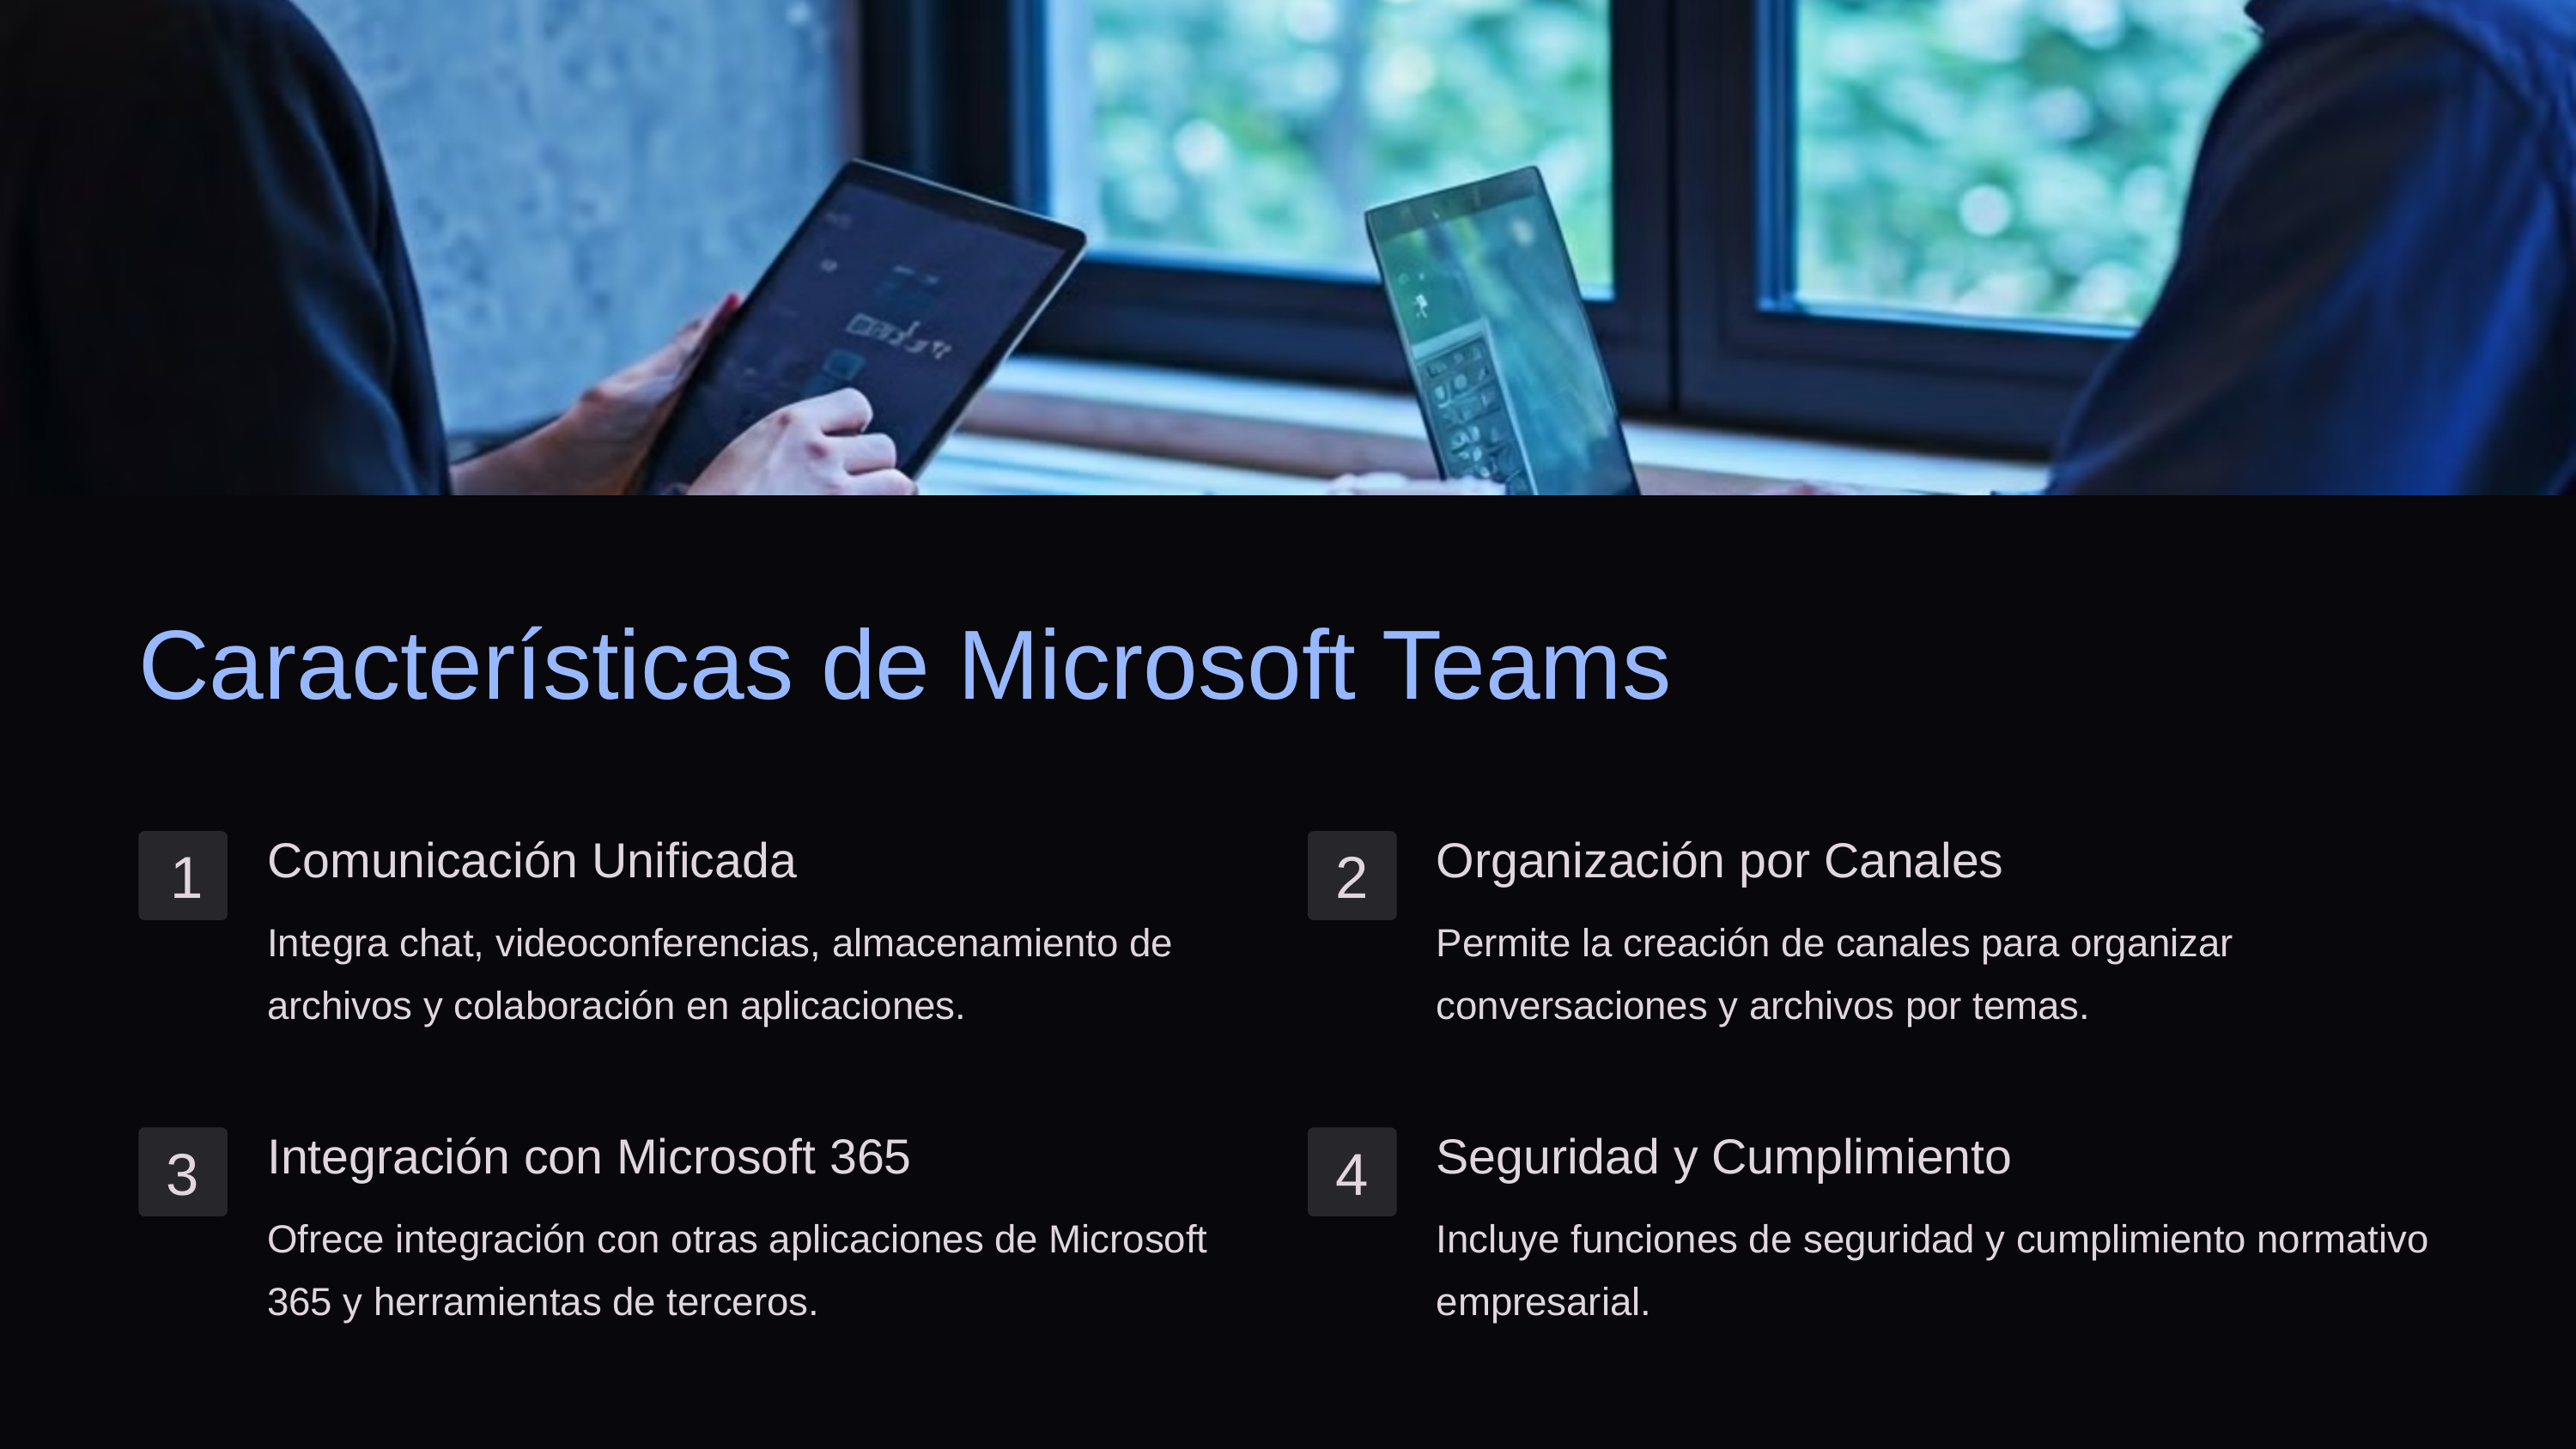

Características de Microsoft Teams
Comunicación Unificada
Organización por Canales

1
2
Integra chat, videoconferencias, almacenamiento de archivos y colaboración en aplicaciones.
Permite la creación de canales para organizar conversaciones y archivos por temas.
Integración con Microsoft 365
Seguridad y Cumplimiento

3
4
Ofrece integración con otras aplicaciones de Microsoft 365 y herramientas de terceros.
Incluye funciones de seguridad y cumplimiento normativo empresarial.